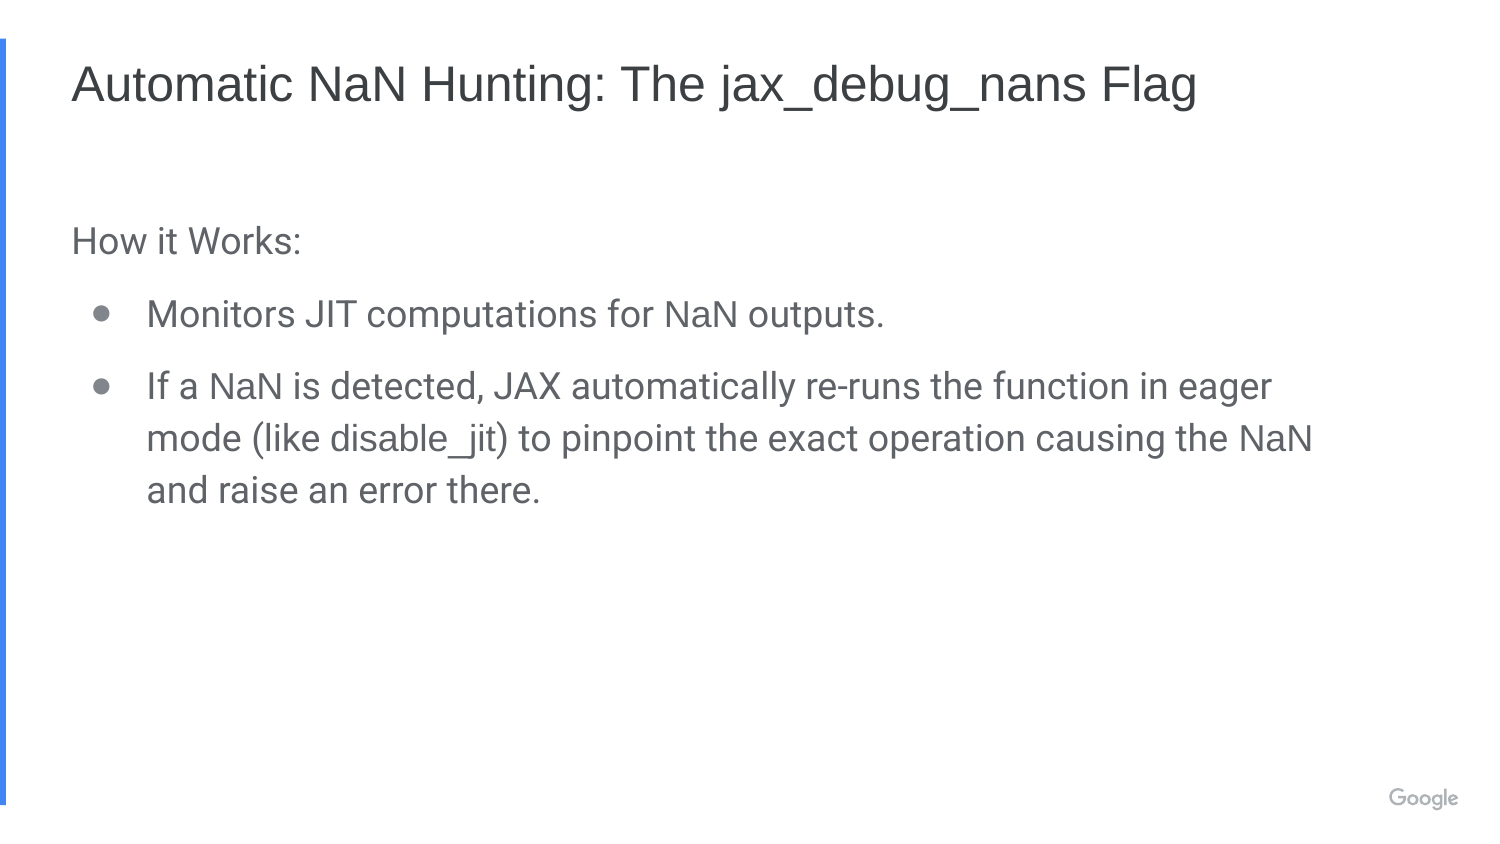

# Automatic NaN Hunting: The jax_debug_nans Flag
How it Works:
Monitors JIT computations for NaN outputs.
If a NaN is detected, JAX automatically re-runs the function in eager mode (like disable_jit) to pinpoint the exact operation causing the NaN and raise an error there.